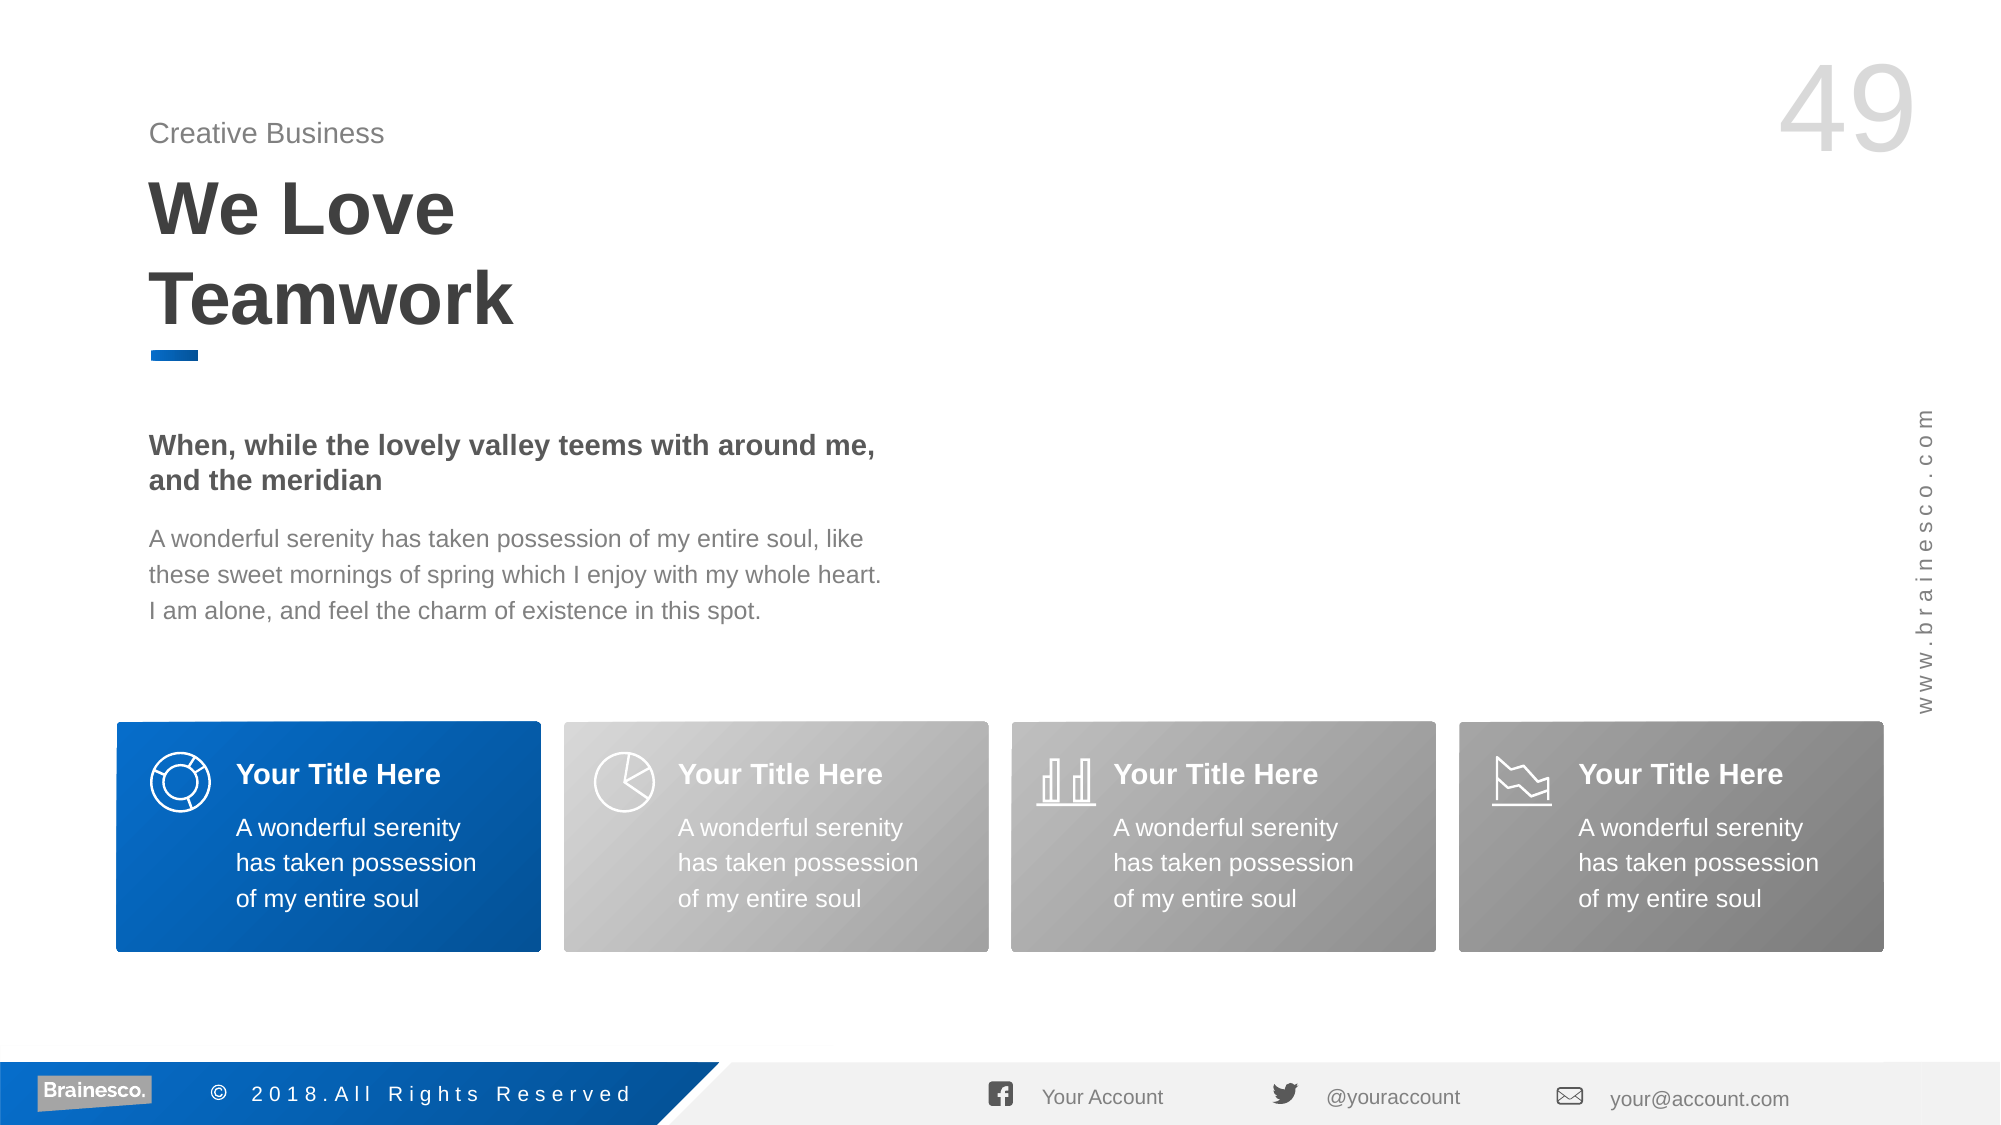

Creative Business
We Love Teamwork

When, while the lovely valley teems with around me, and the meridian
A wonderful serenity has taken possession of my entire soul, like these sweet mornings of spring which I enjoy with my whole heart. I am alone, and feel the charm of existence in this spot.

Your Title Here
A wonderful serenity has taken possession of my entire soul

Your Title Here
A wonderful serenity has taken possession of my entire soul
Your Title Here
A wonderful serenity has taken possession of my entire soul
Your Title Here
A wonderful serenity has taken possession of my entire soul